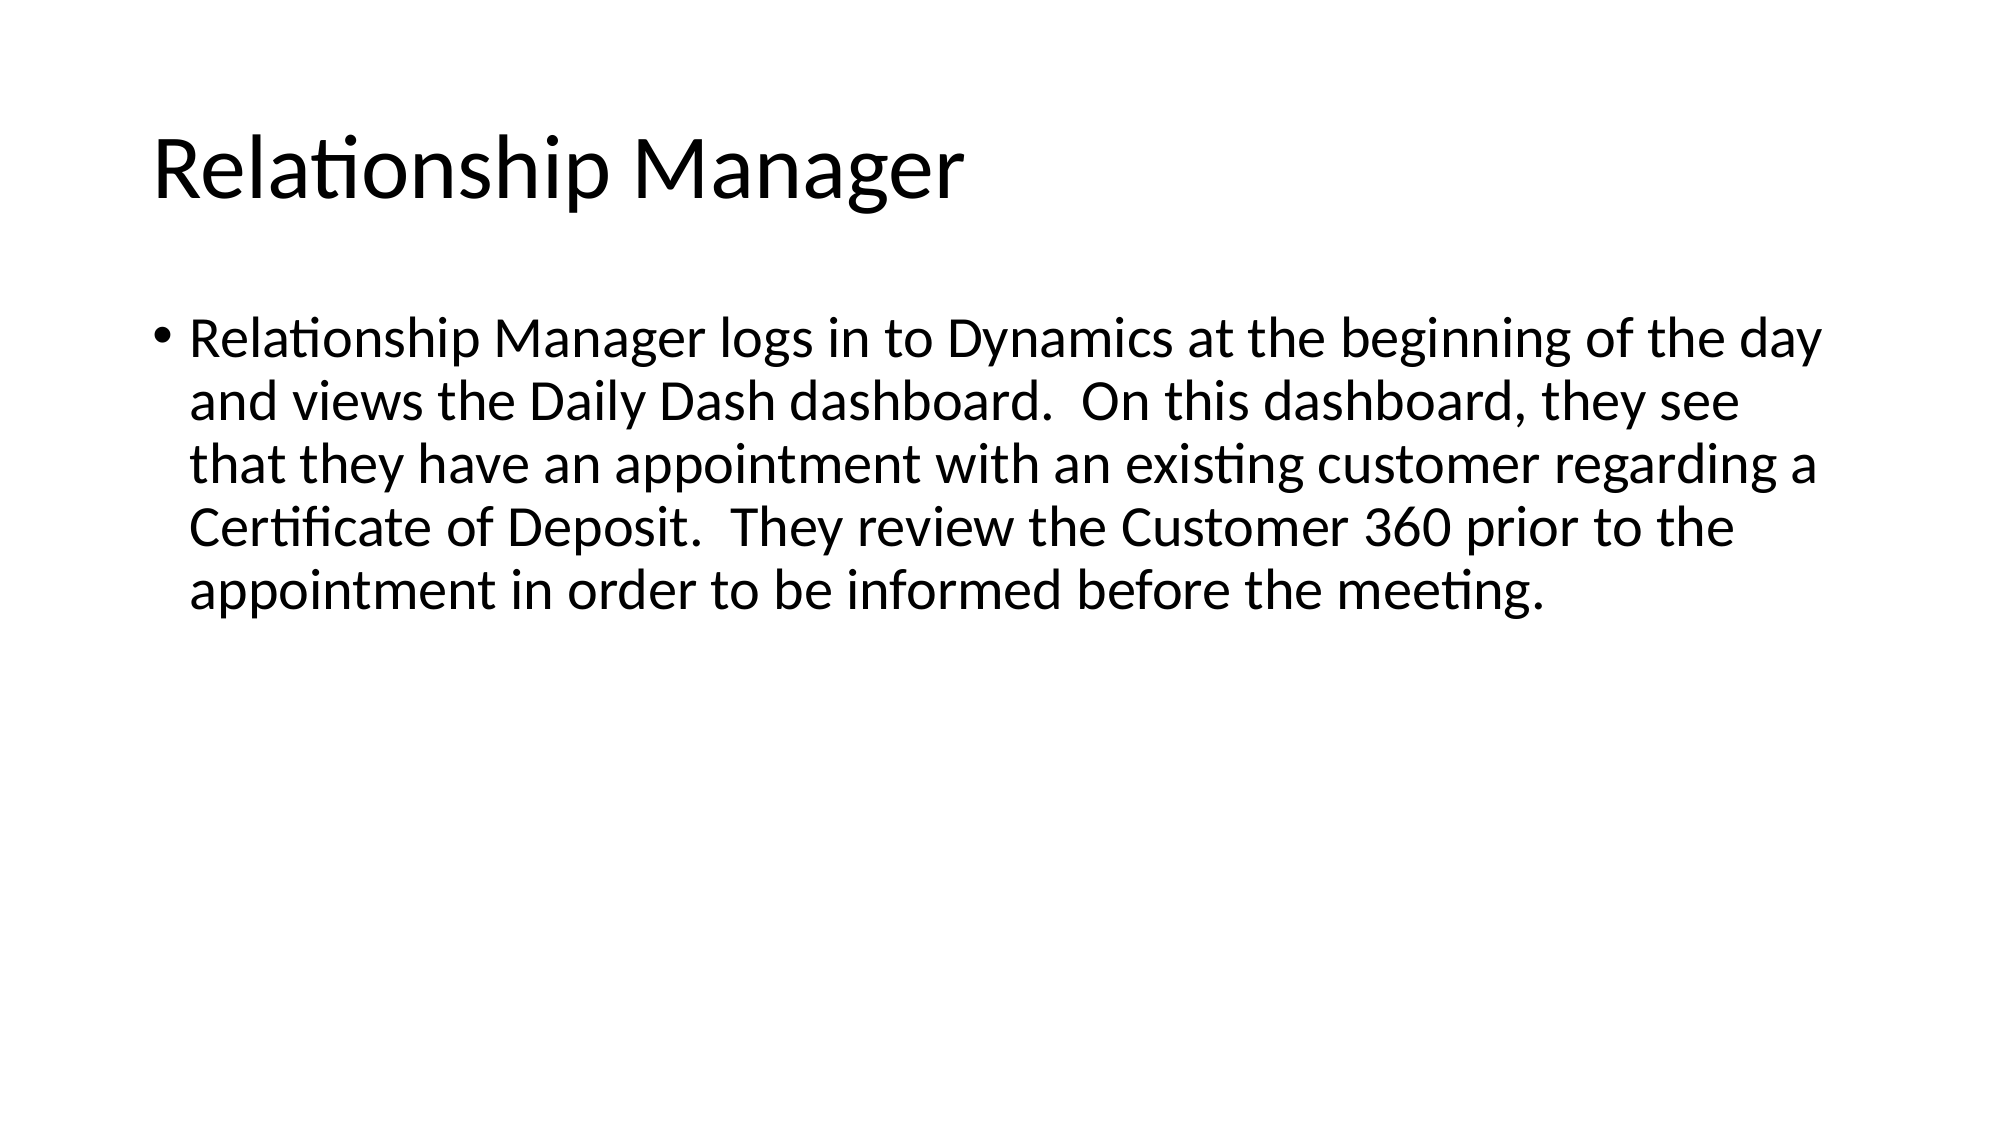

# Relationship Manager
Relationship Manager logs in to Dynamics at the beginning of the day and views the Daily Dash dashboard.  On this dashboard, they see that they have an appointment with an existing customer regarding a Certificate of Deposit.  They review the Customer 360 prior to the appointment in order to be informed before the meeting.